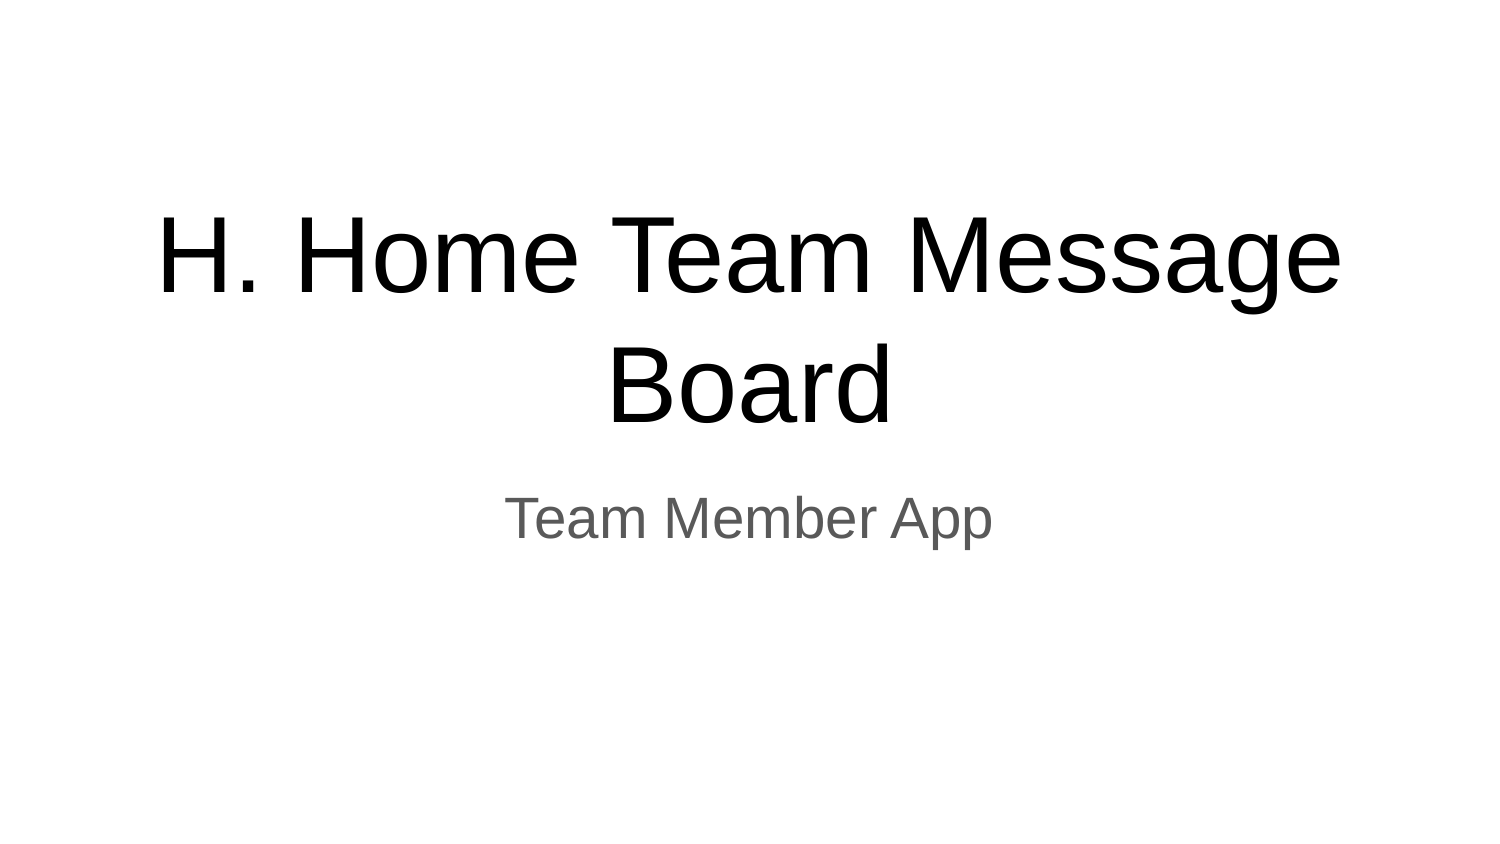

# H. Home Team Message Board
Team Member App